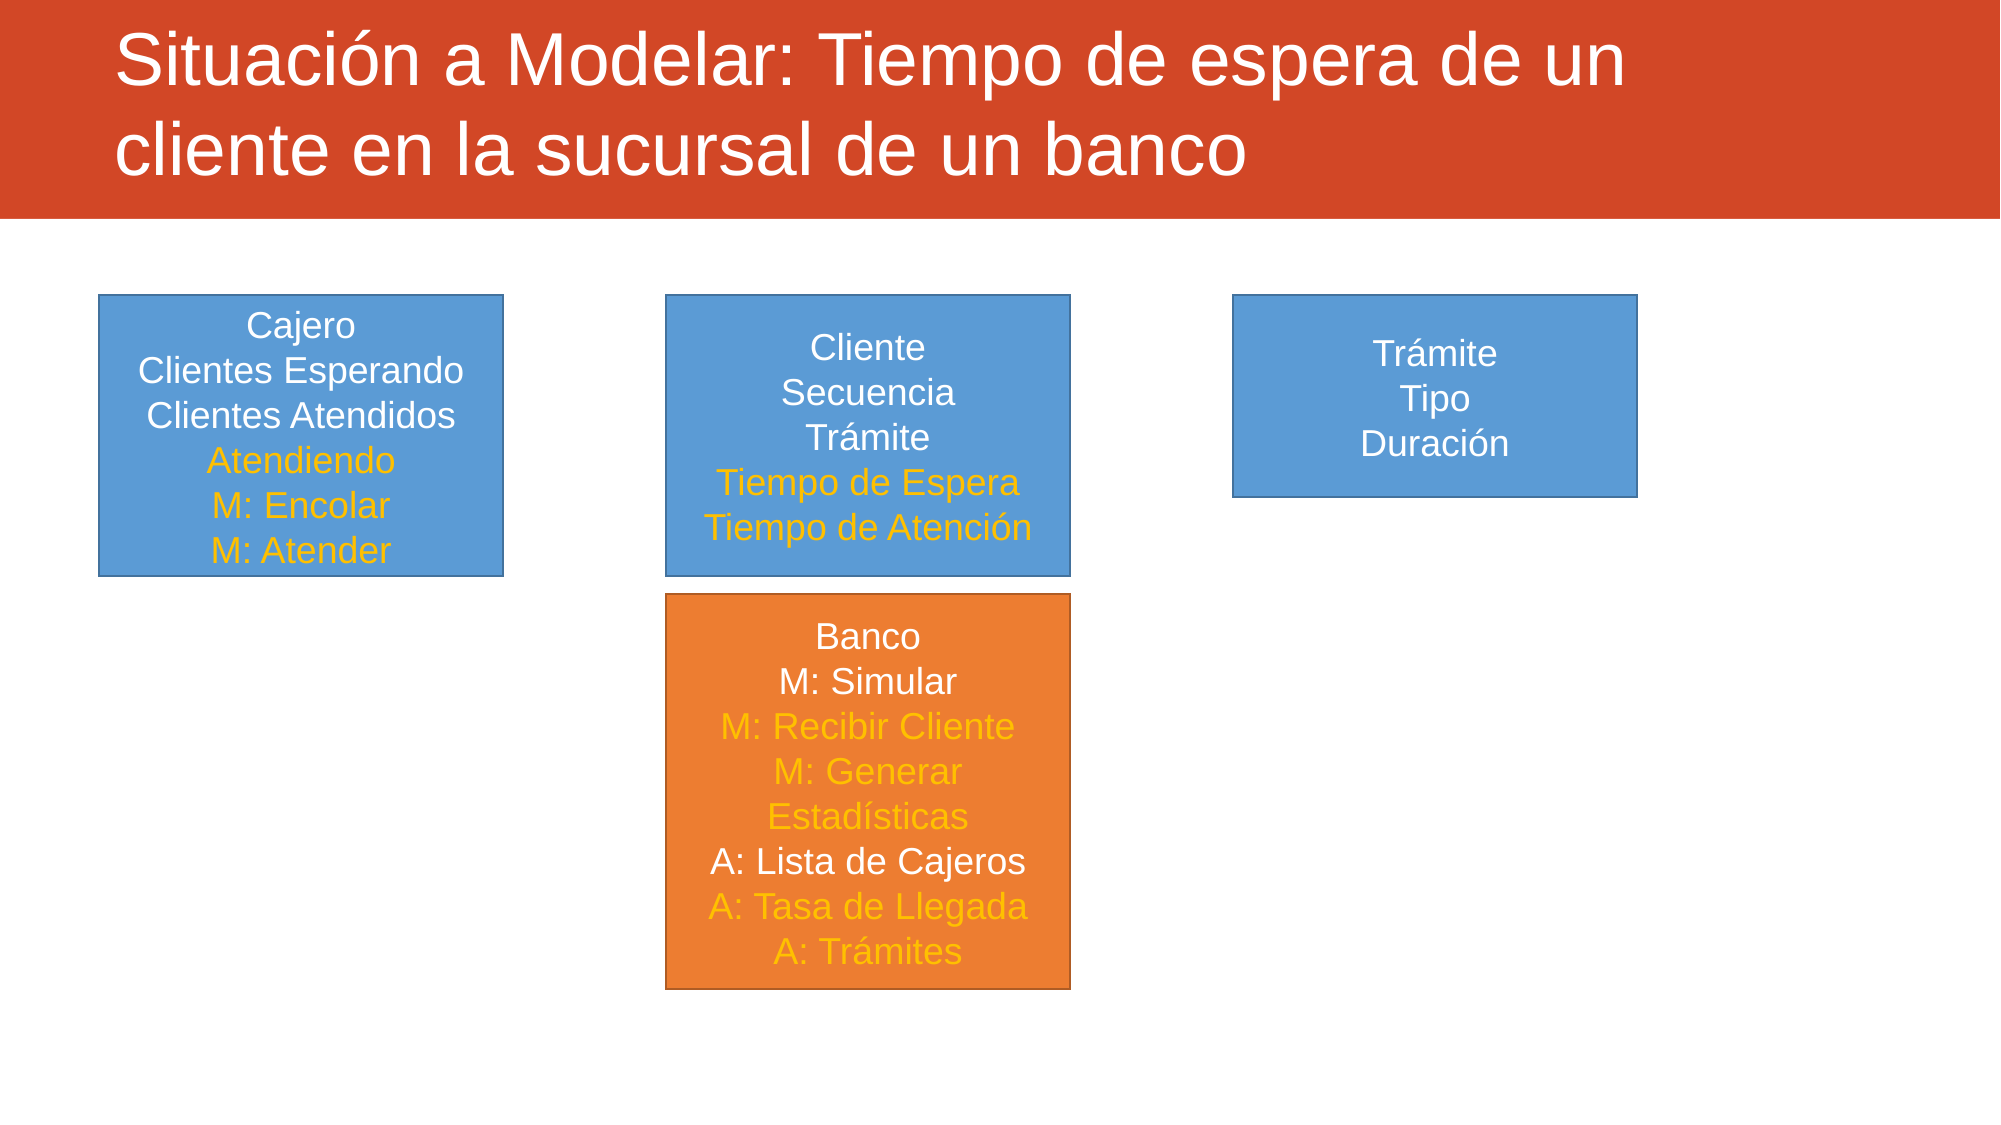

# Situación a Modelar: Tiempo de espera de un cliente en la sucursal de un banco
Cajero
Clientes Esperando
Clientes Atendidos
Atendiendo
M: Encolar
M: Atender
Cliente
Secuencia
Trámite
Tiempo de Espera
Tiempo de Atención
Trámite
Tipo
Duración
Banco
M: Simular
M: Recibir Cliente
M: Generar Estadísticas
A: Lista de Cajeros
A: Tasa de Llegada
A: Trámites